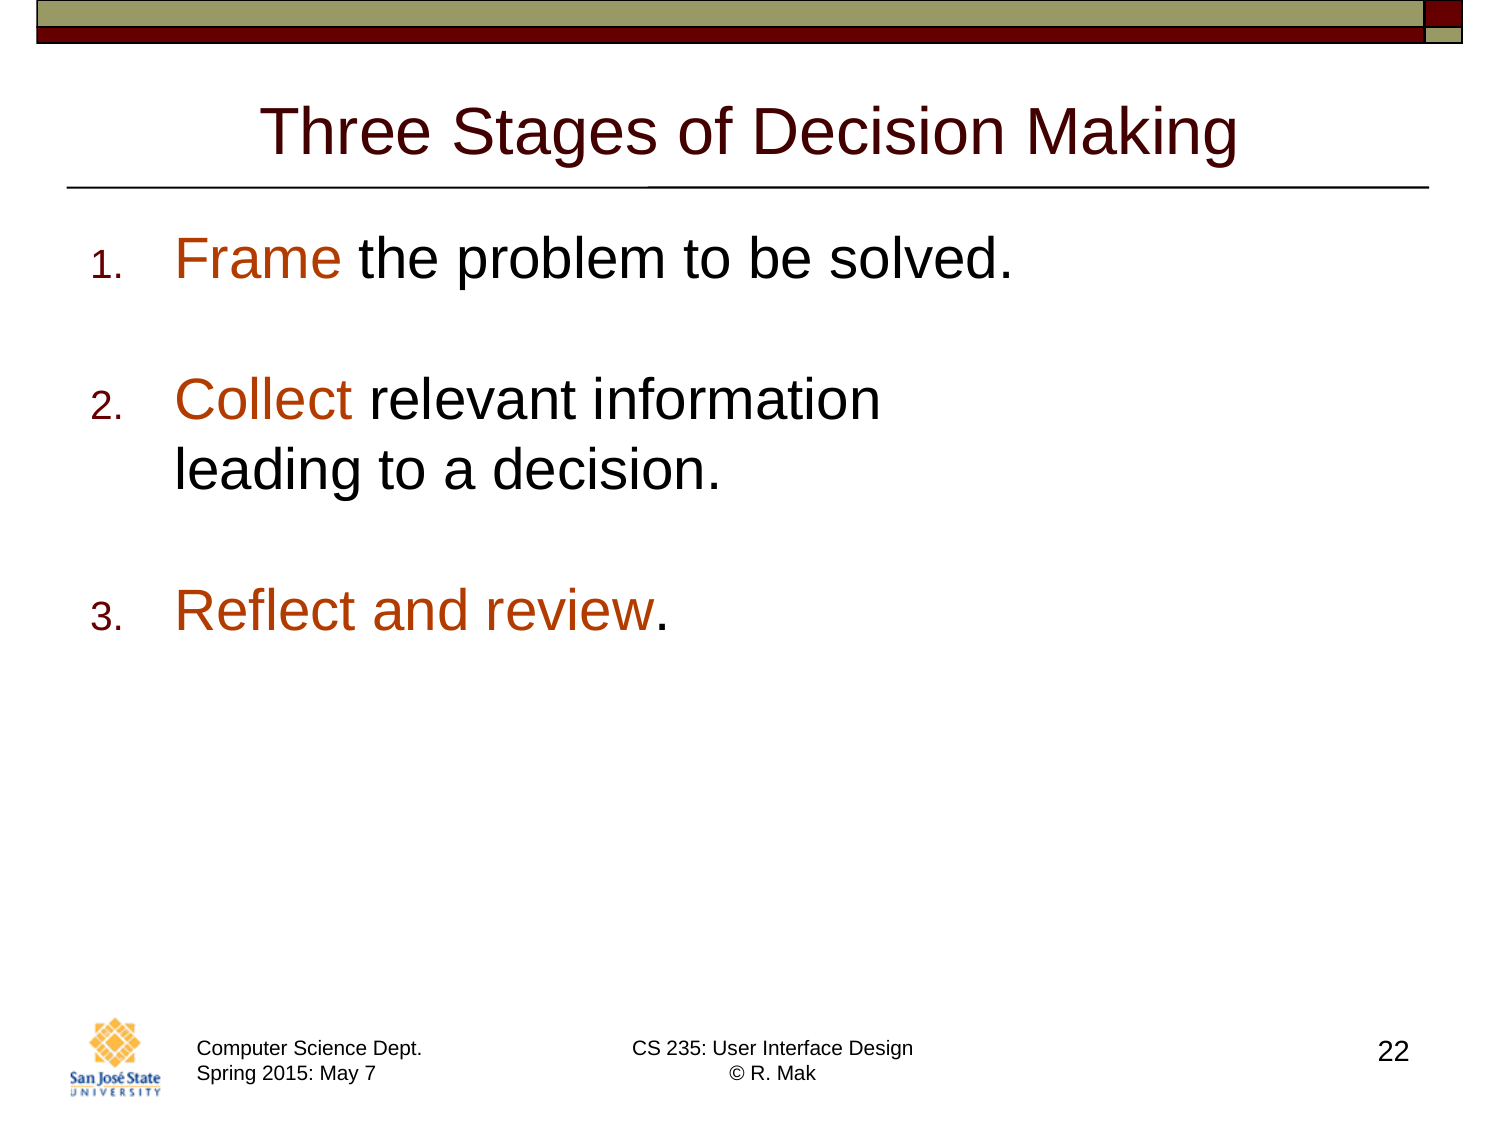

# Three Stages of Decision Making
Frame the problem to be solved.

Collect relevant information
leading to a decision.

Reflect and review.
22